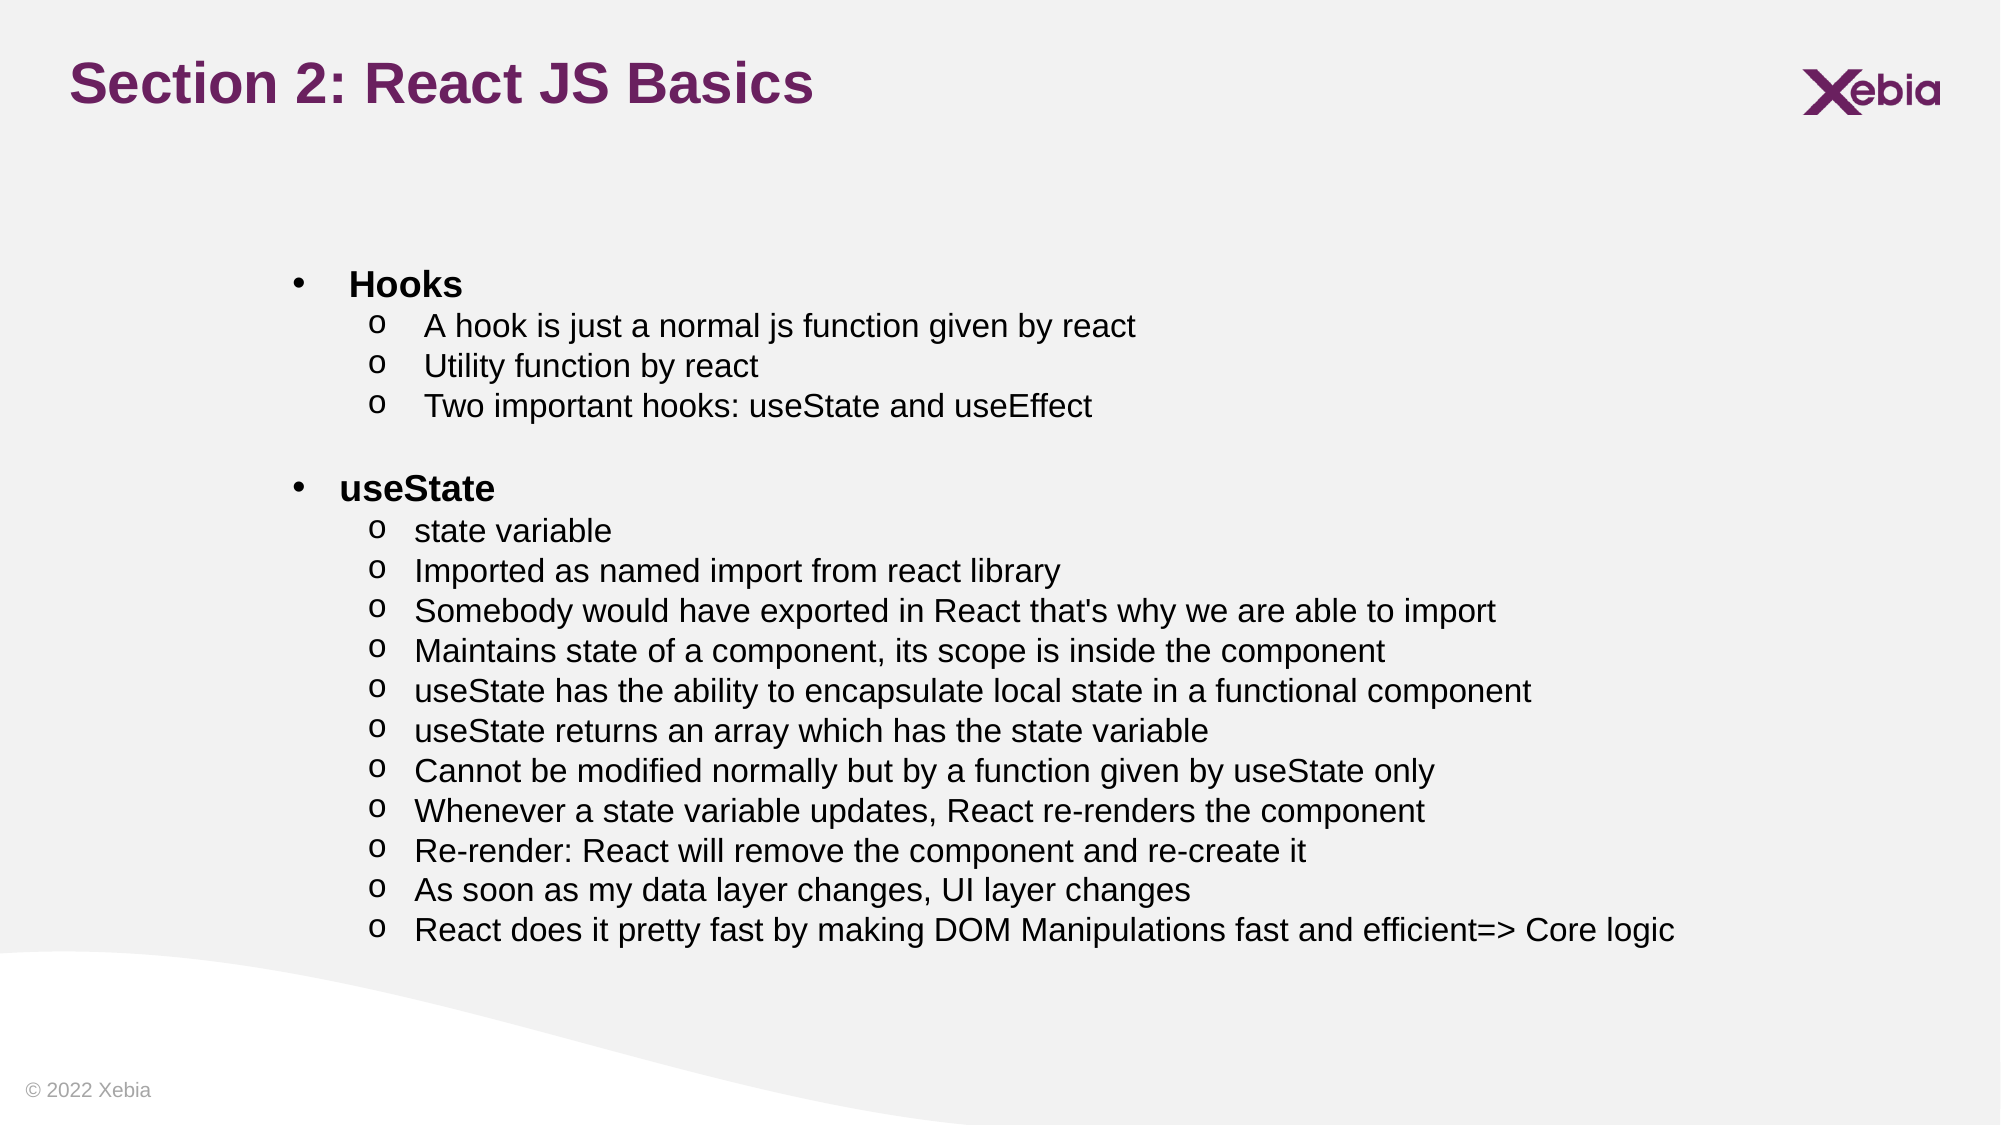

Section 2: React JS Basics

Hooks
A hook is just a normal js function given by react
Utility function by react
Two important hooks: useState and useEffect

useState
state variable
Imported as named import from react library
Somebody would have exported in React that's why we are able to import
Maintains state of a component, its scope is inside the component
useState has the ability to encapsulate local state in a functional component
useState returns an array which has the state variable
Cannot be modified normally but by a function given by useState only
Whenever a state variable updates, React re-renders the component
Re-render: React will remove the component and re-create it
As soon as my data layer changes, UI layer changes
React does it pretty fast by making DOM Manipulations fast and efficient=> Core logic